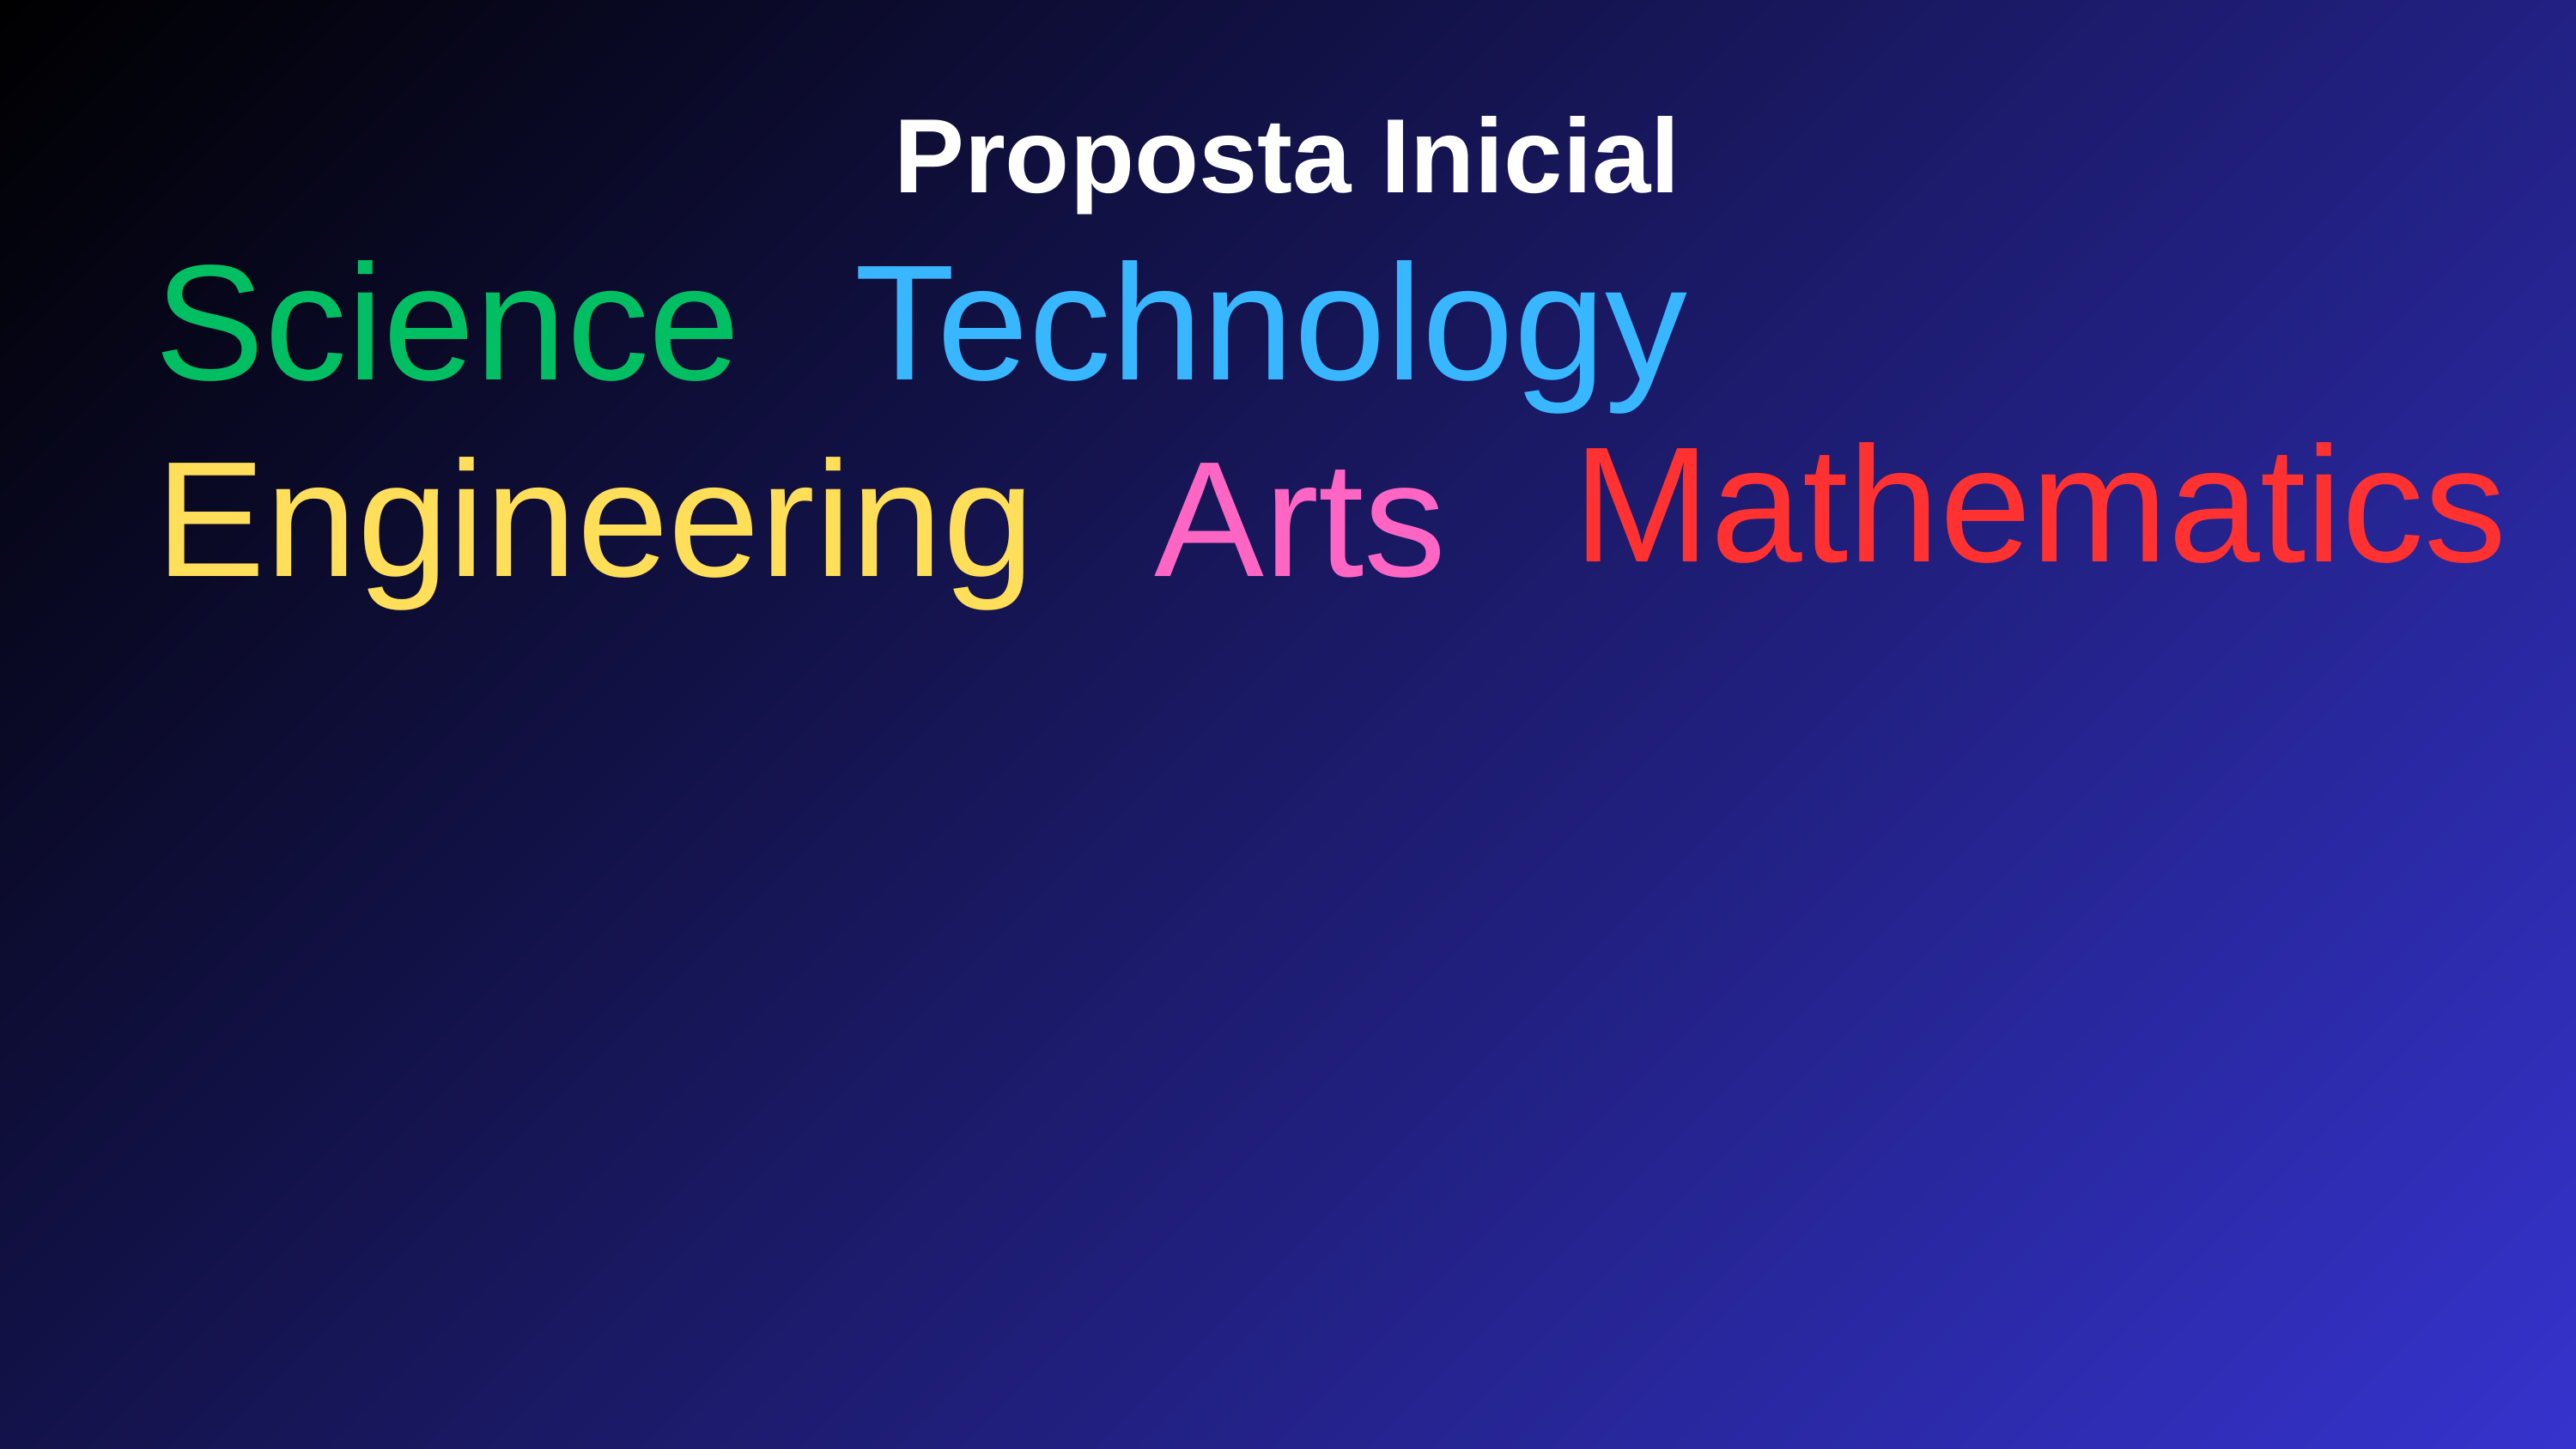

Proposta Inicial
Science
Technology
Mathematics
Engineering
Arts